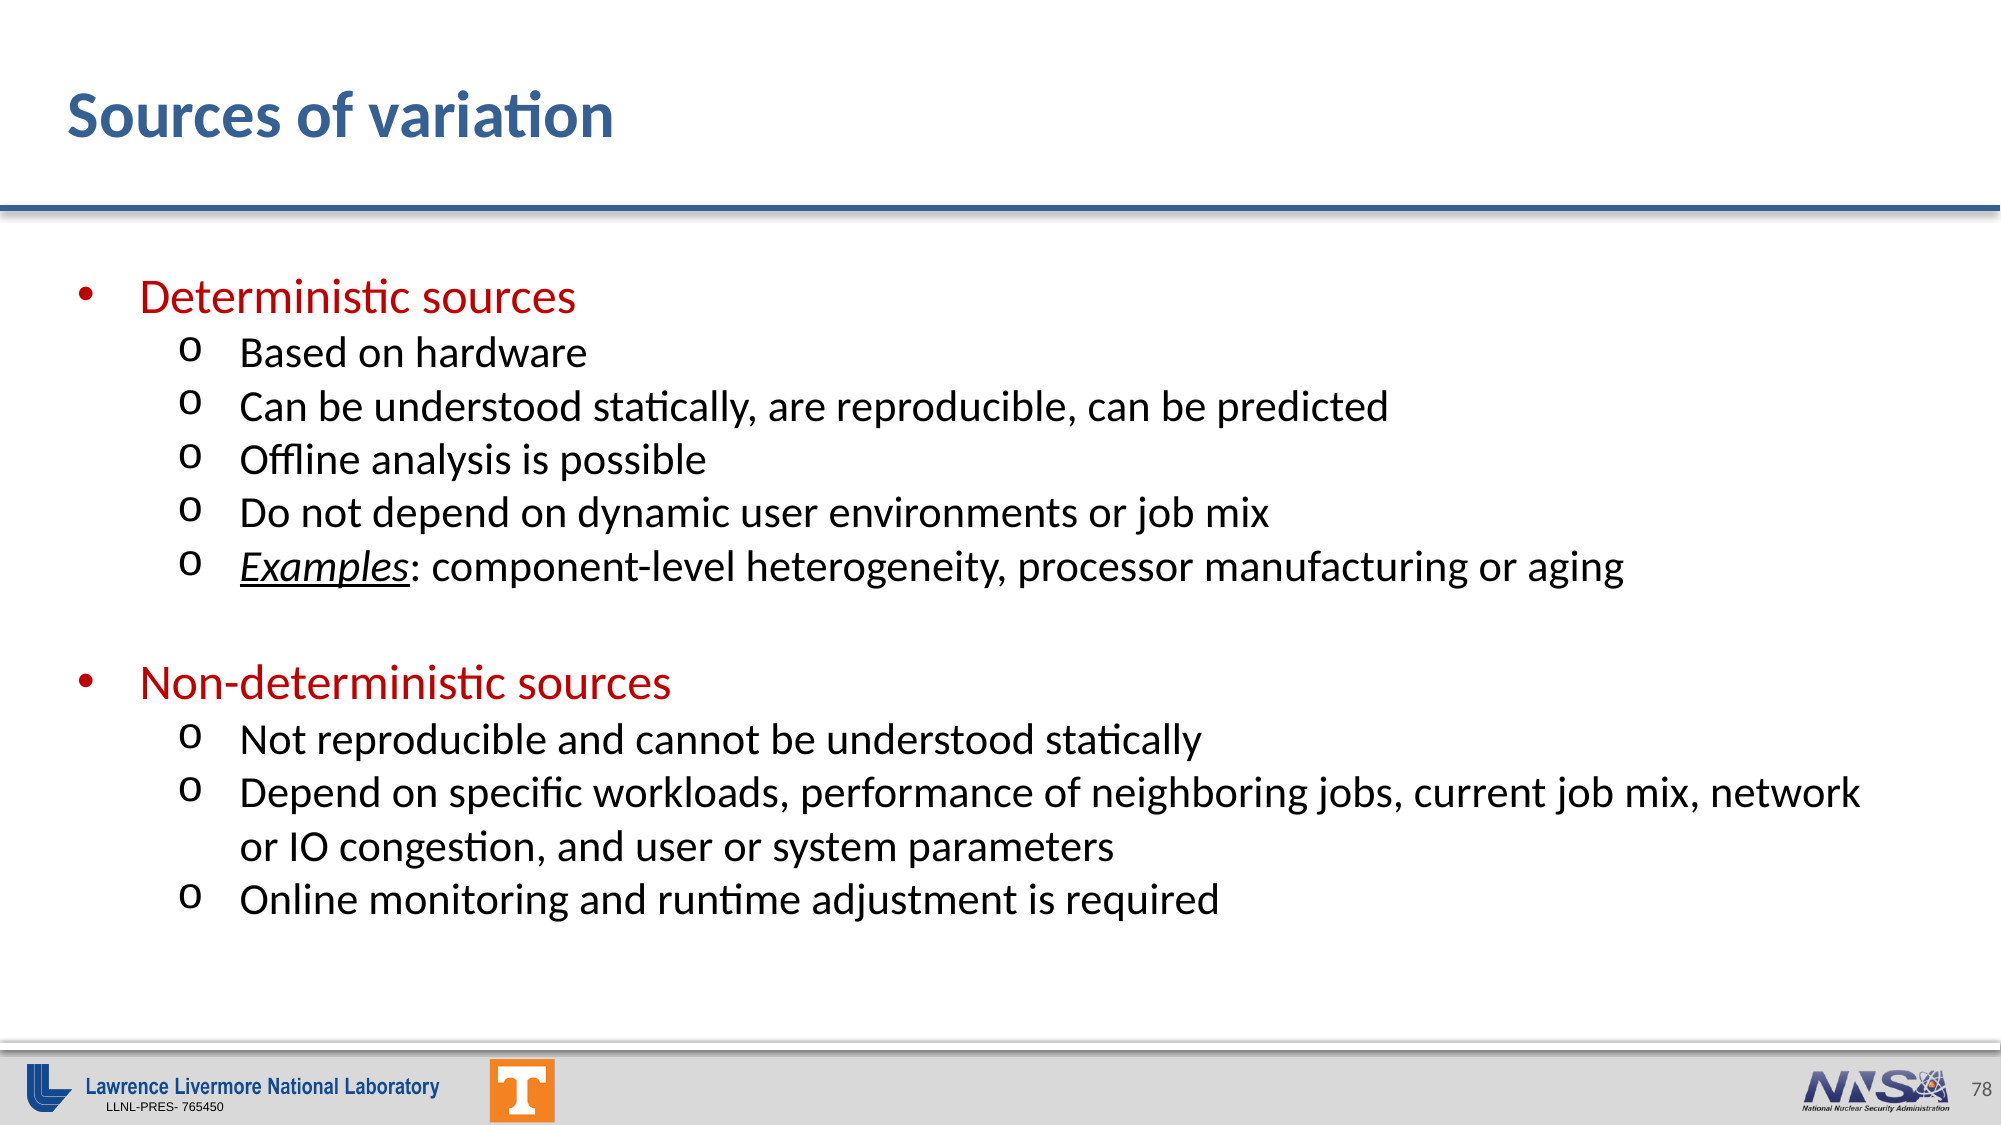

# Sources of variation
Deterministic sources
Based on hardware
Can be understood statically, are reproducible, can be predicted
Offline analysis is possible
Do not depend on dynamic user environments or job mix
Examples: component-level heterogeneity, processor manufacturing or aging

Non-deterministic sources
Not reproducible and cannot be understood statically
Depend on specific workloads, performance of neighboring jobs, current job mix, network or IO congestion, and user or system parameters
Online monitoring and runtime adjustment is required